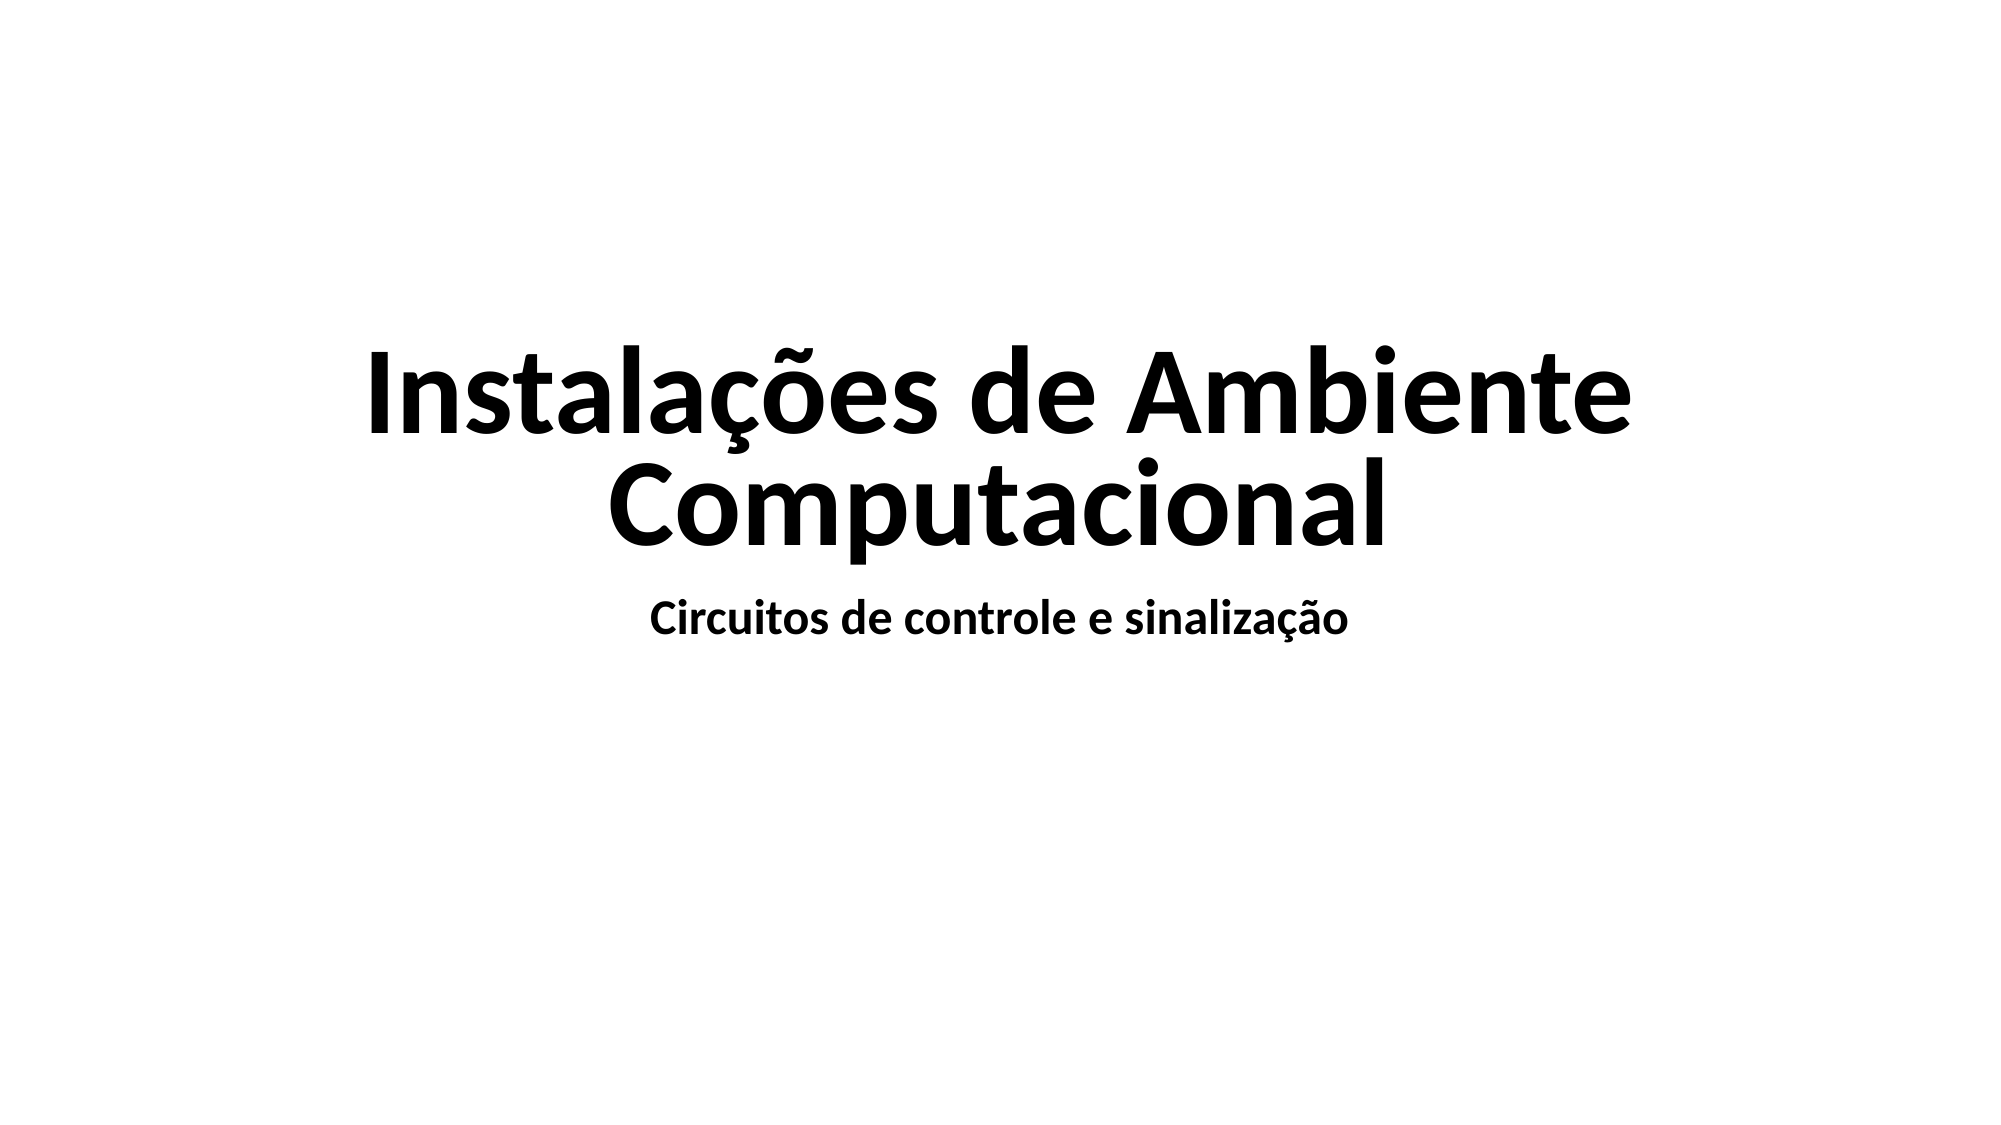

Instalações de Ambiente Computacional
Circuitos de controle e sinalização